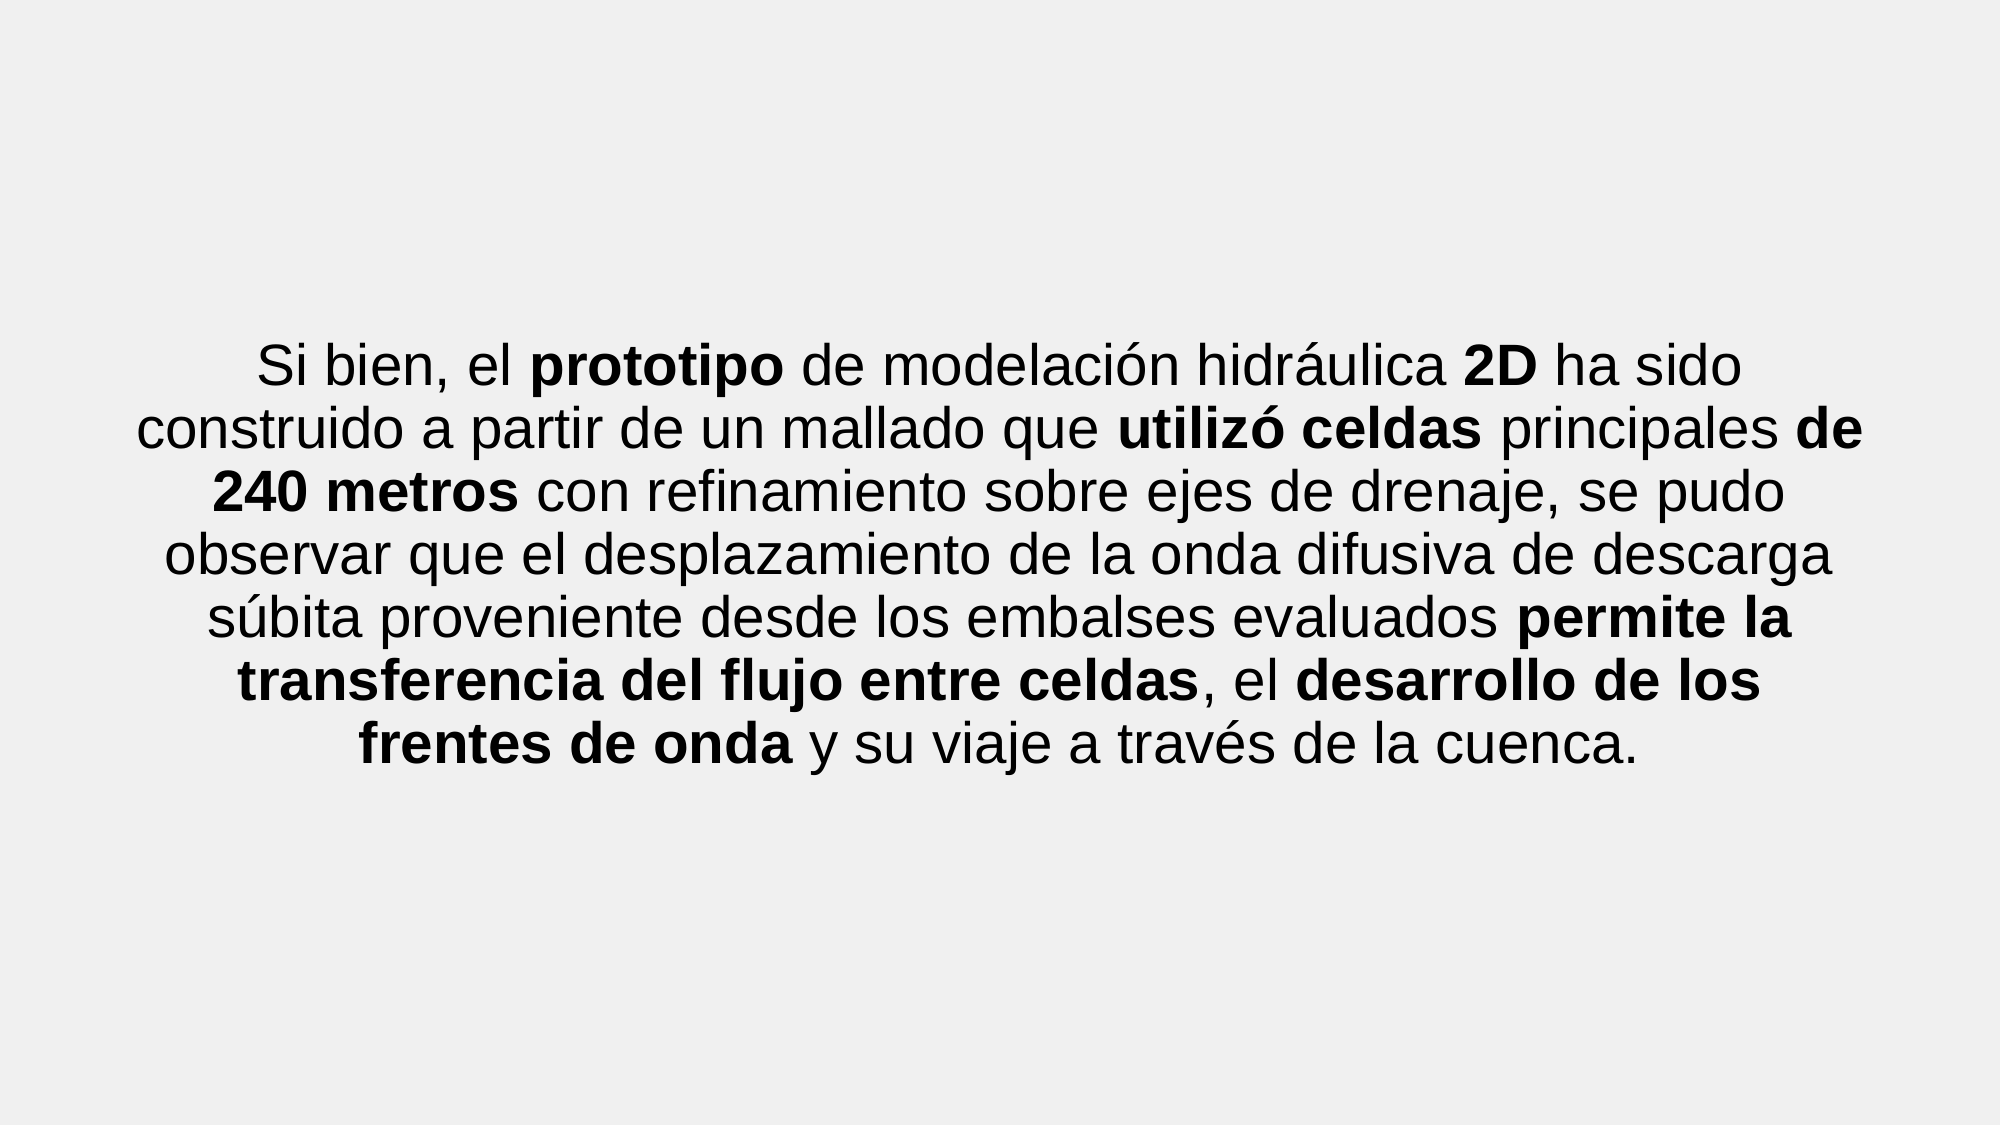

# Si bien, el prototipo de modelación hidráulica 2D ha sido construido a partir de un mallado que utilizó celdas principales de 240 metros con refinamiento sobre ejes de drenaje, se pudo observar que el desplazamiento de la onda difusiva de descarga súbita proveniente desde los embalses evaluados permite la transferencia del flujo entre celdas, el desarrollo de los frentes de onda y su viaje a través de la cuenca.